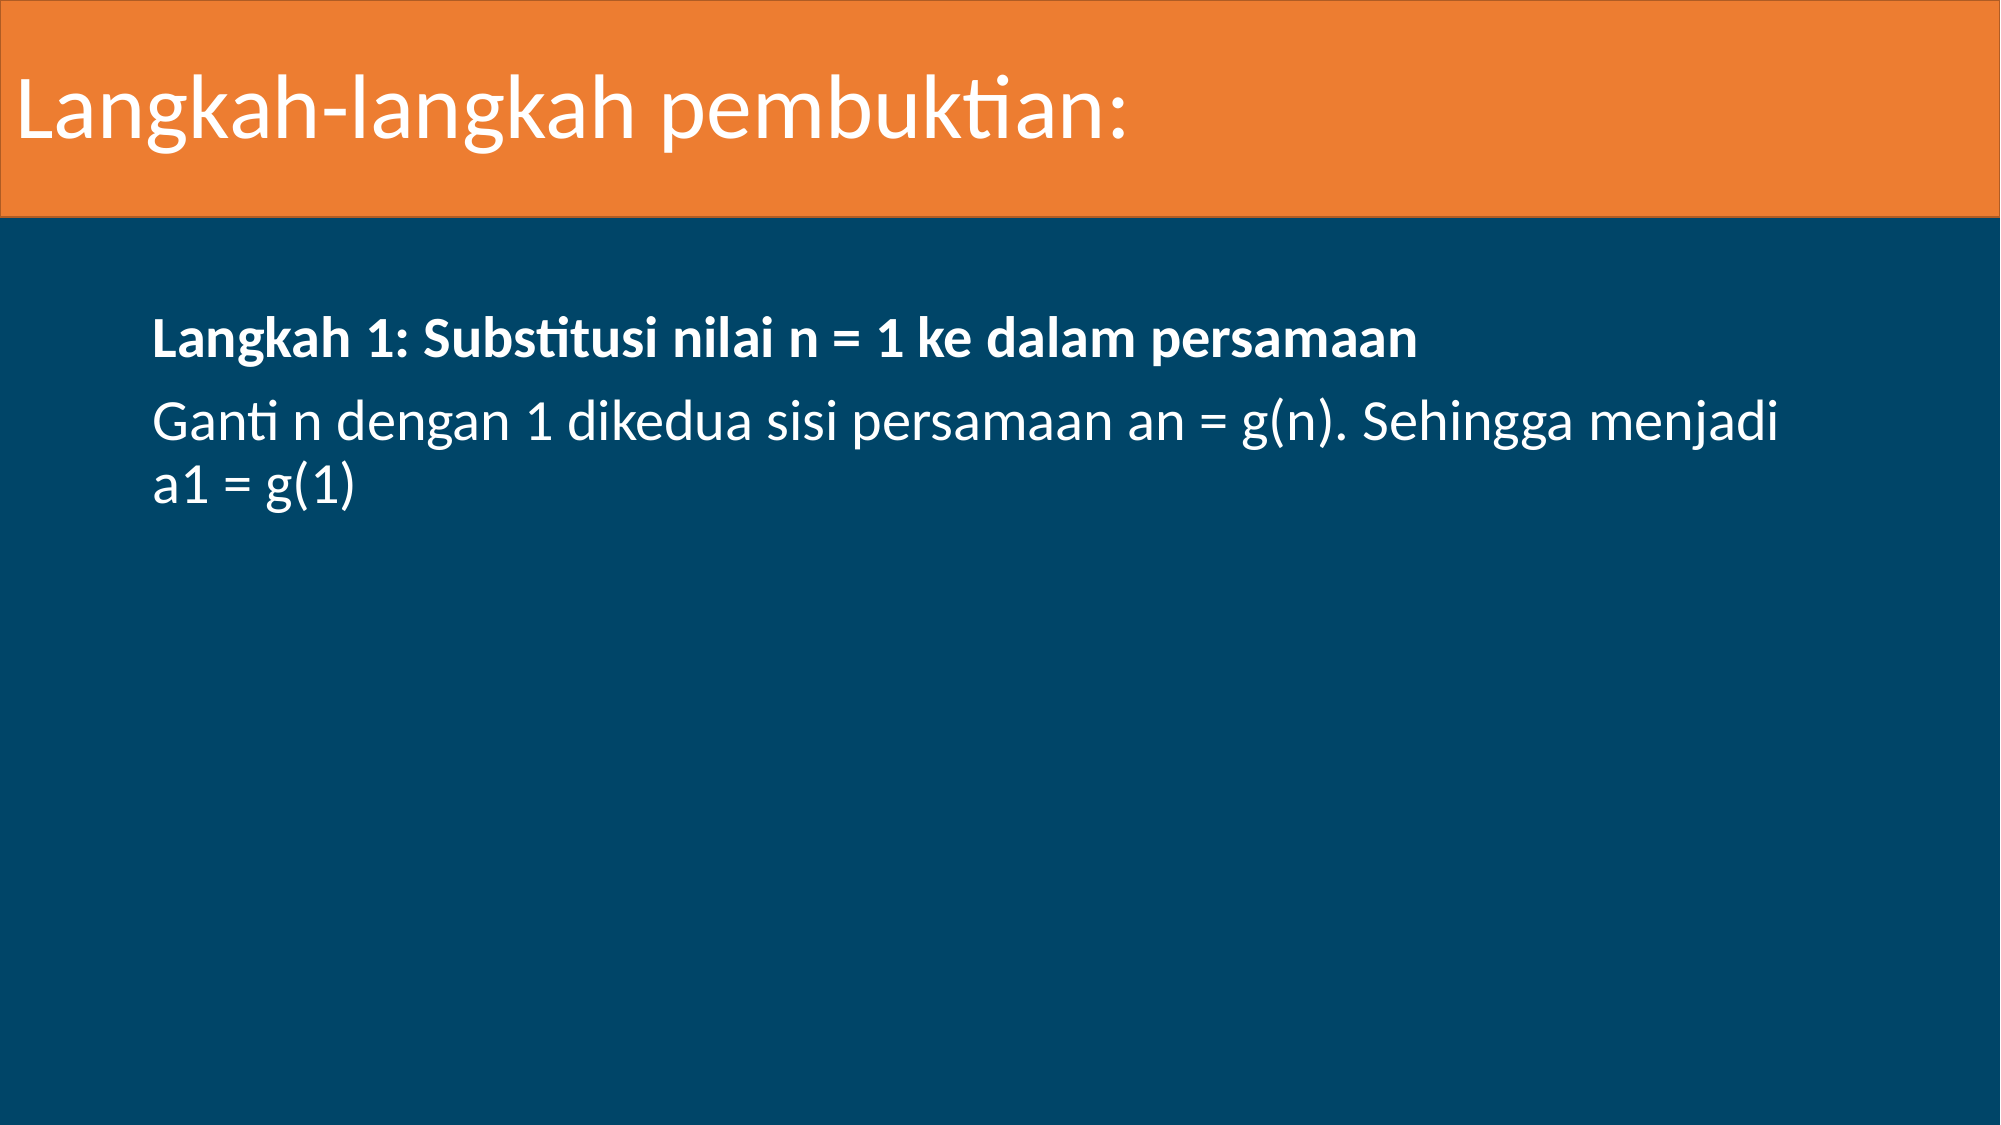

Langkah-langkah pembuktian:
Langkah 1: Substitusi nilai n = 1 ke dalam persamaan
Ganti n dengan 1 dikedua sisi persamaan an = g(n). Sehingga menjadi a1 = g(1)